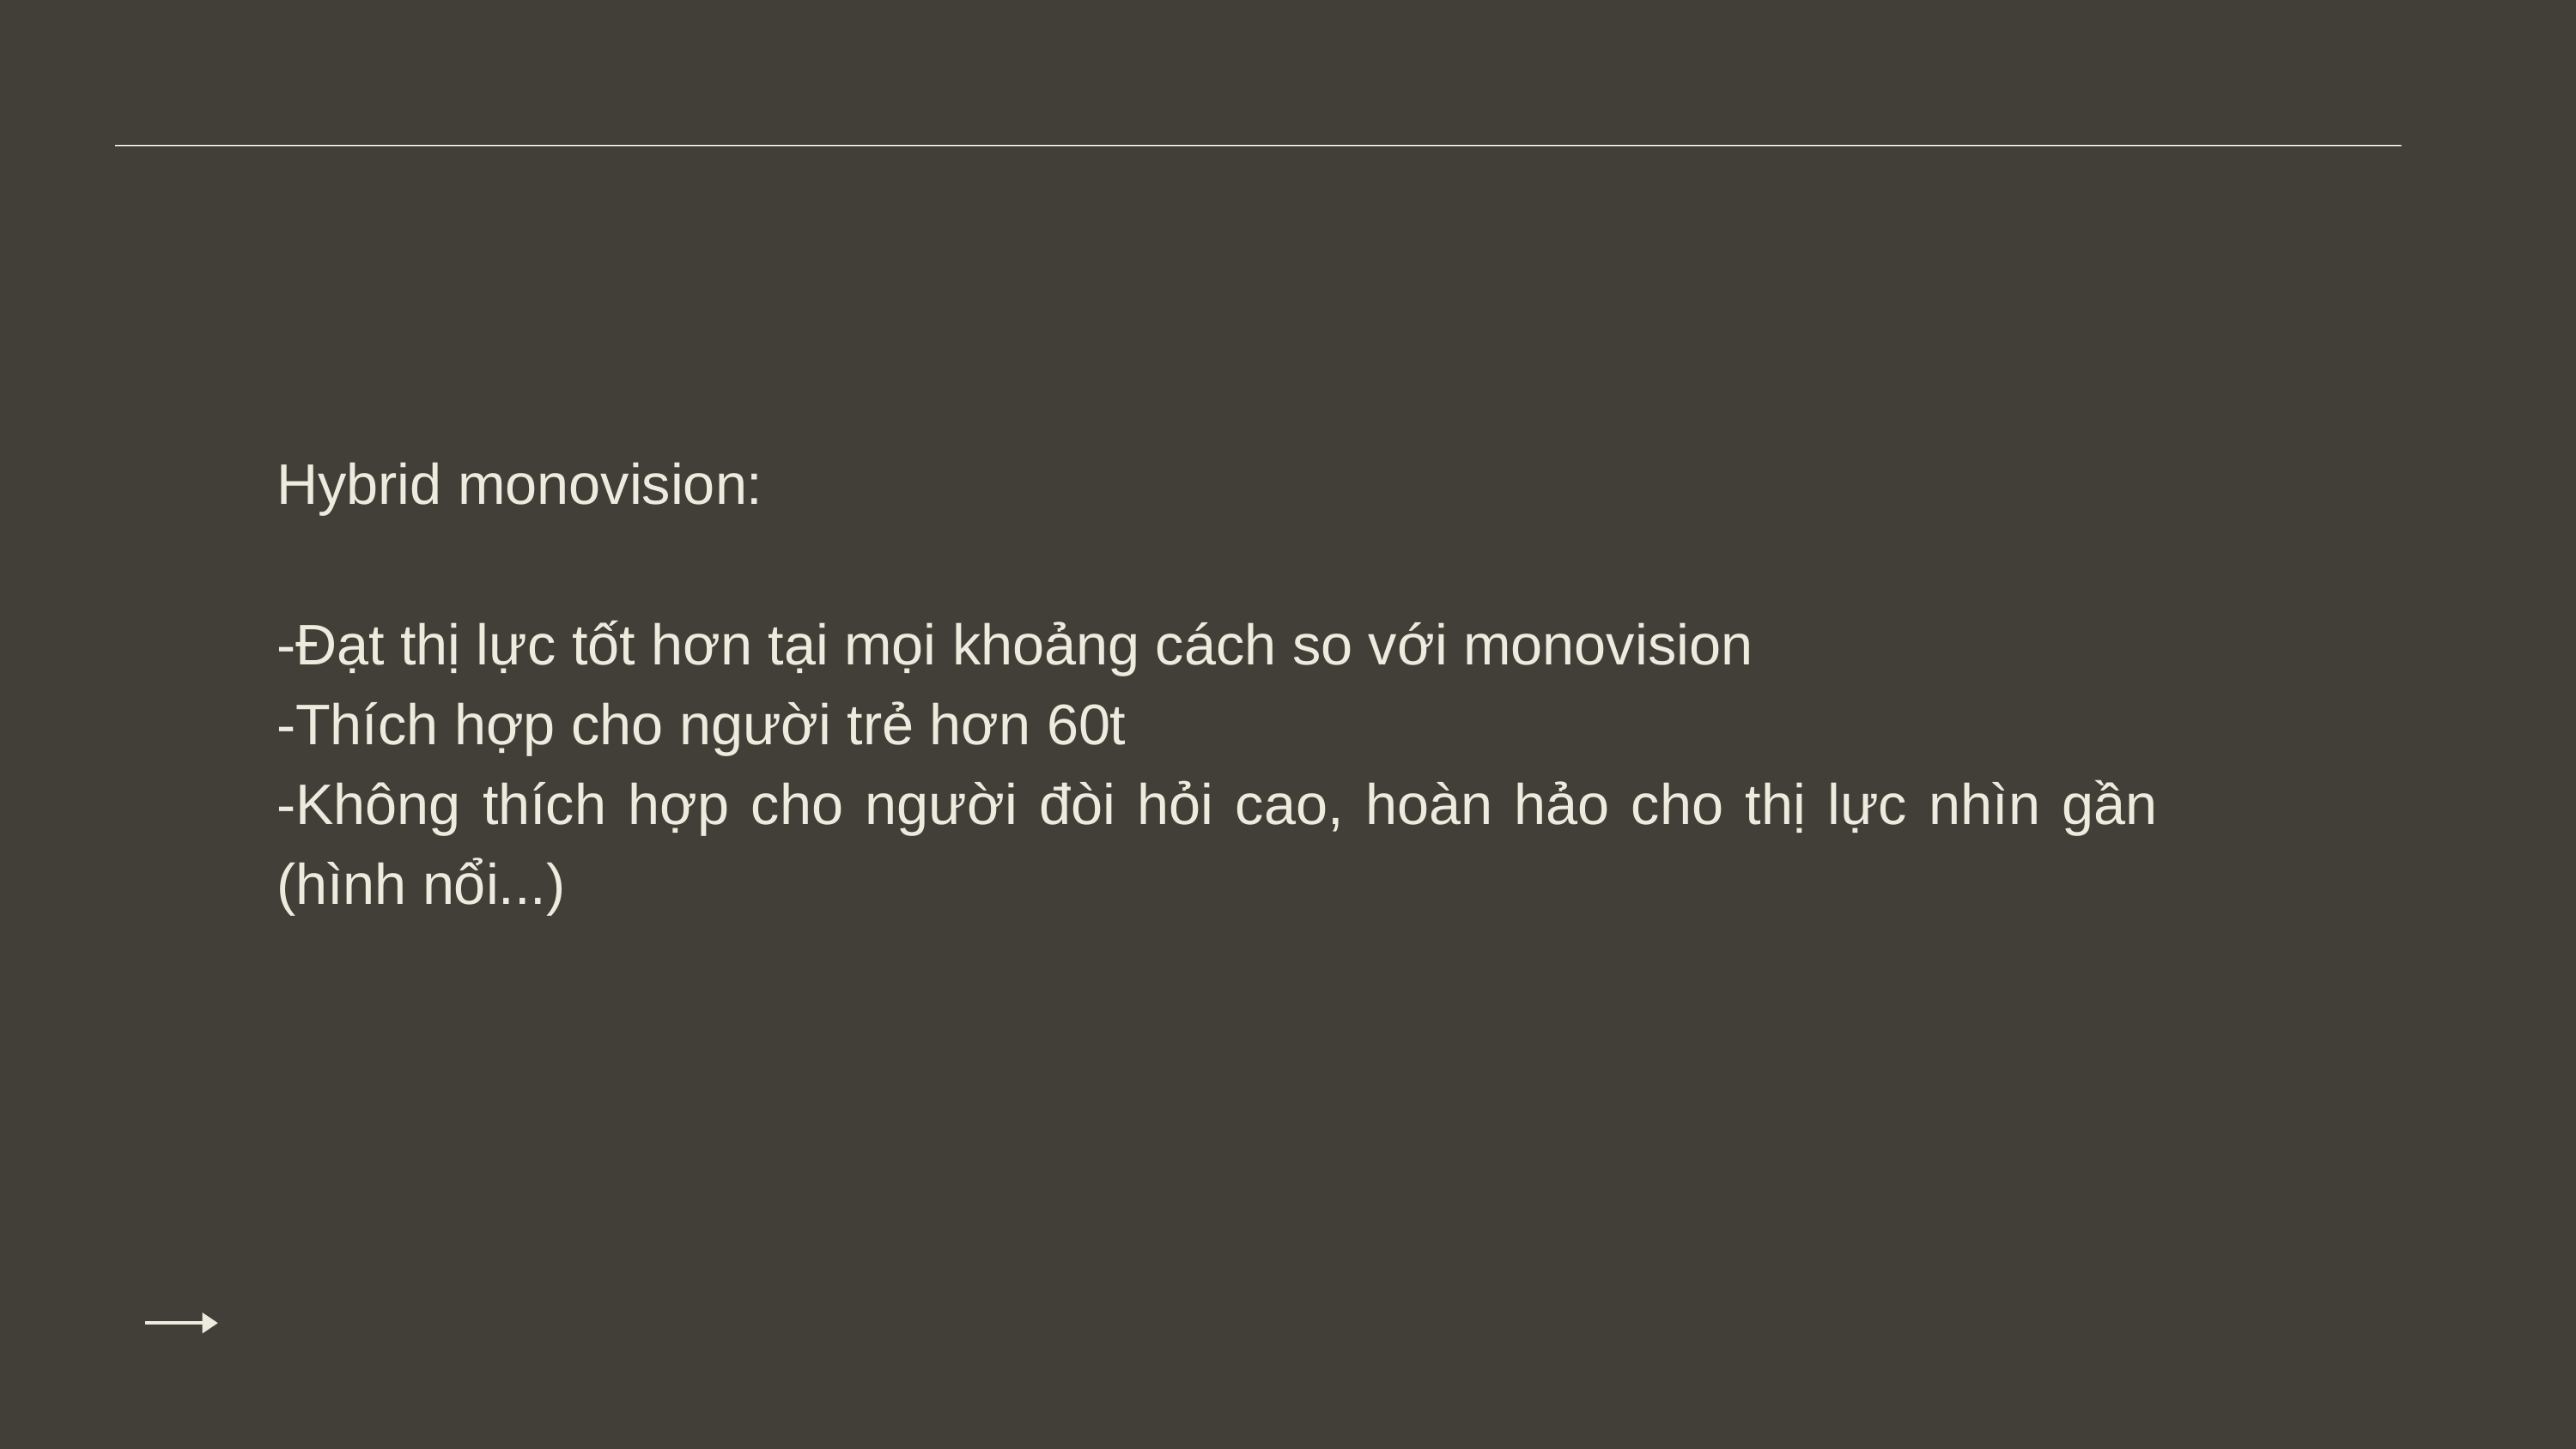

Hybrid monovision:

-Đạt thị lực tốt hơn tại mọi khoảng cách so với monovision
-Thích hợp cho người trẻ hơn 60t
-Không thích hợp cho người đòi hỏi cao, hoàn hảo cho thị lực nhìn gần (hình nổi...)